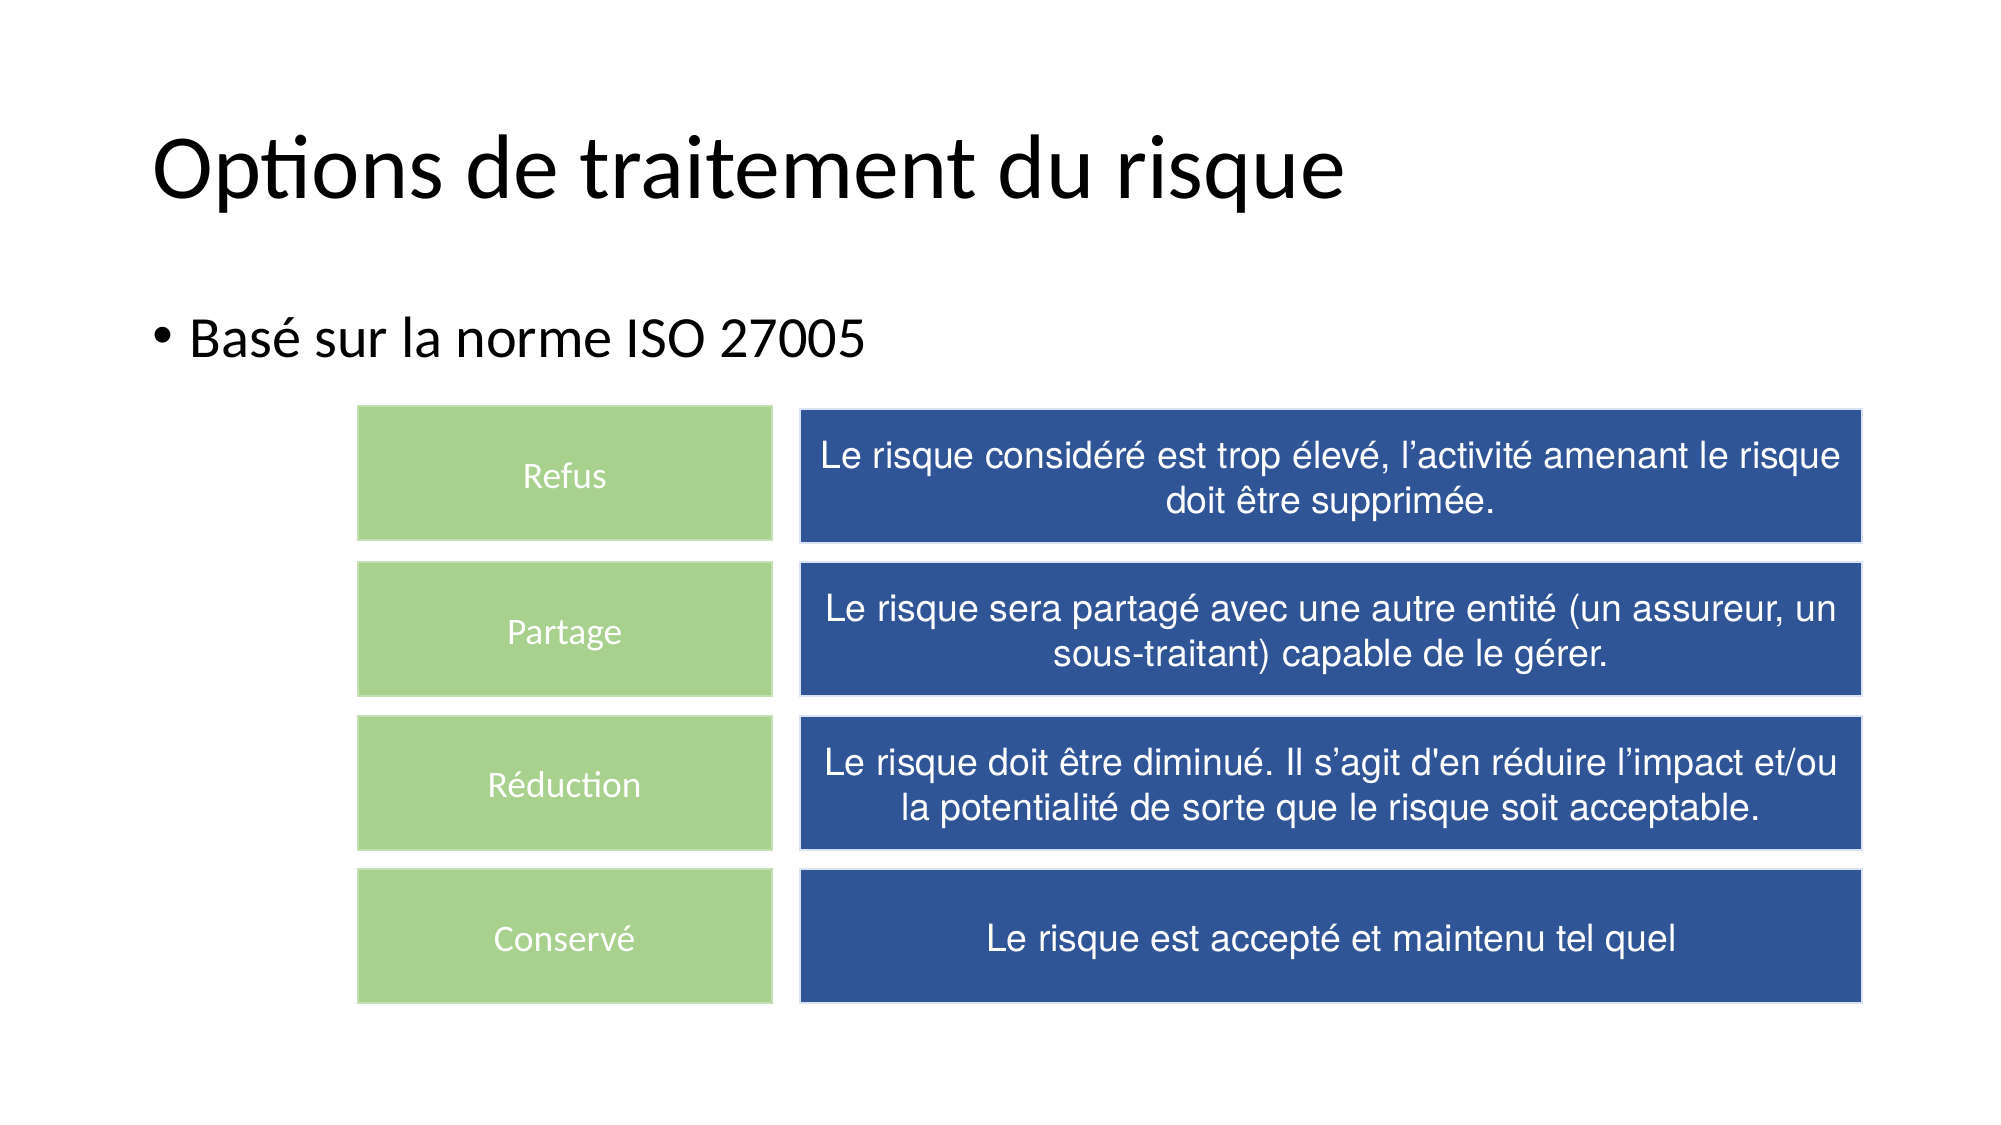

# Options de traitement du risque
Basé sur la norme ISO 27005
Refus
Le risque considéré est trop élevé, l’activité amenant le risque doit être supprimée.
Partage
Le risque sera partagé avec une autre entité (un assureur, un sous-traitant) capable de le gérer.
Réduction
Le risque doit être diminué. Il s’agit d'en réduire l’impact et/ou la potentialité de sorte que le risque soit acceptable.
Conservé
Le risque est accepté et maintenu tel quel